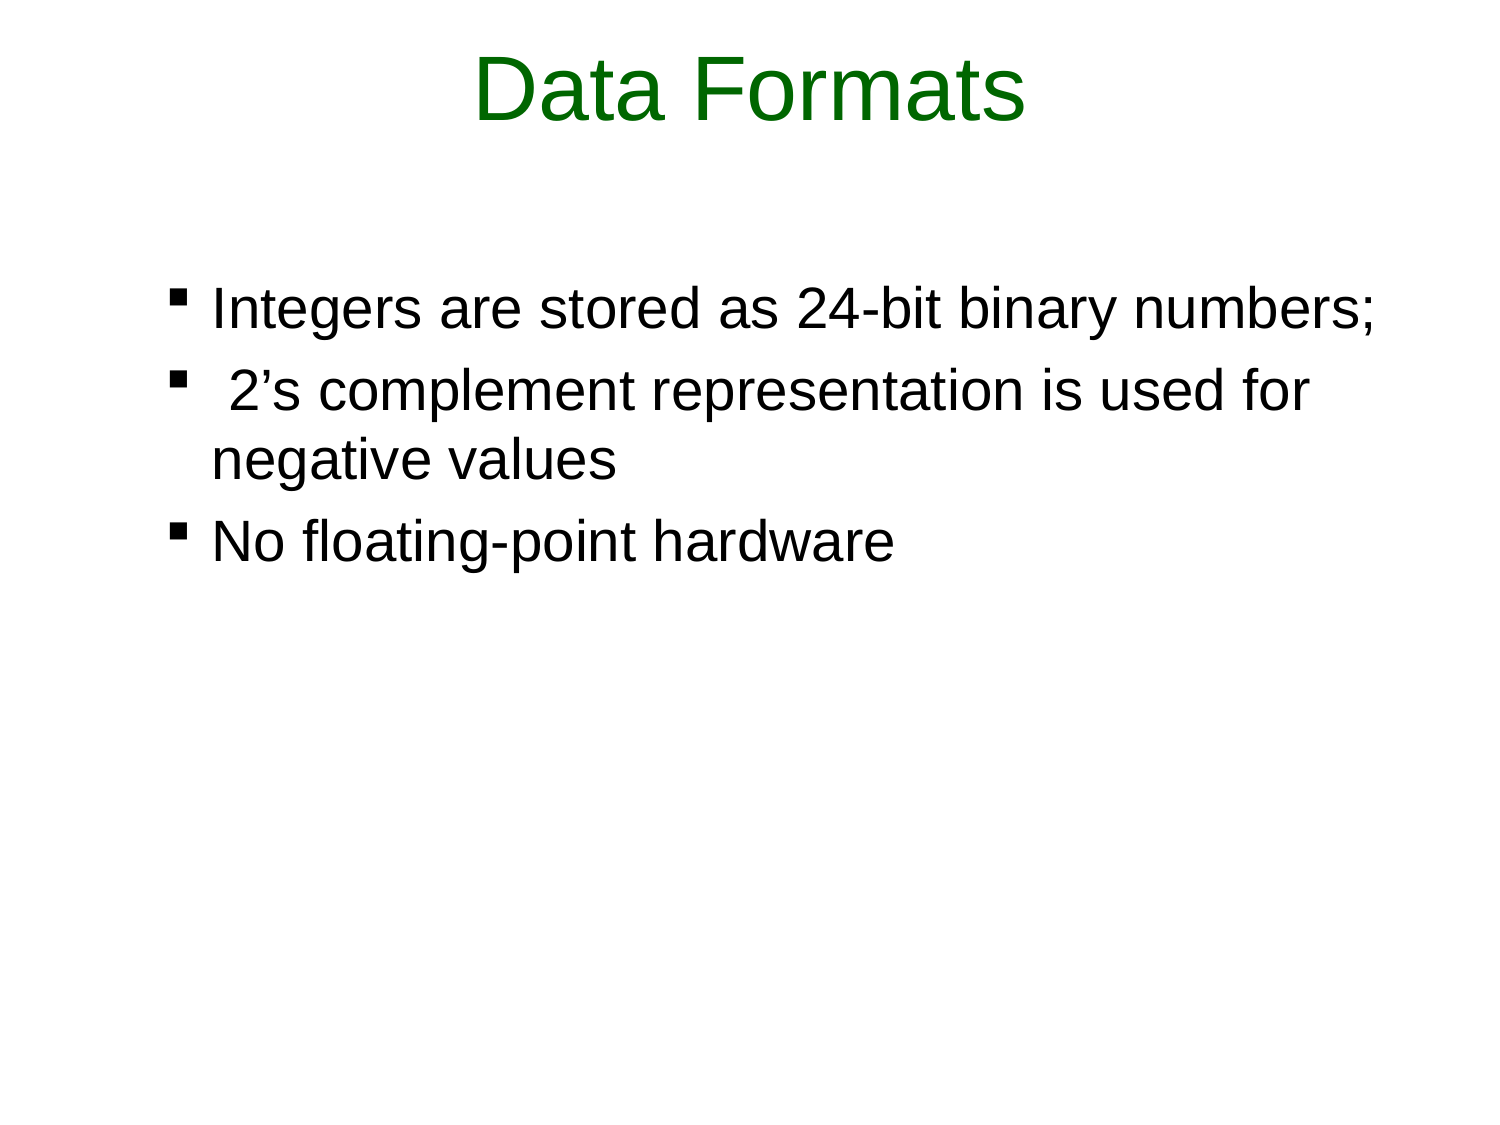

# Data Formats
Integers are stored as 24-bit binary numbers;
 2’s complement representation is used for negative values
No floating-point hardware